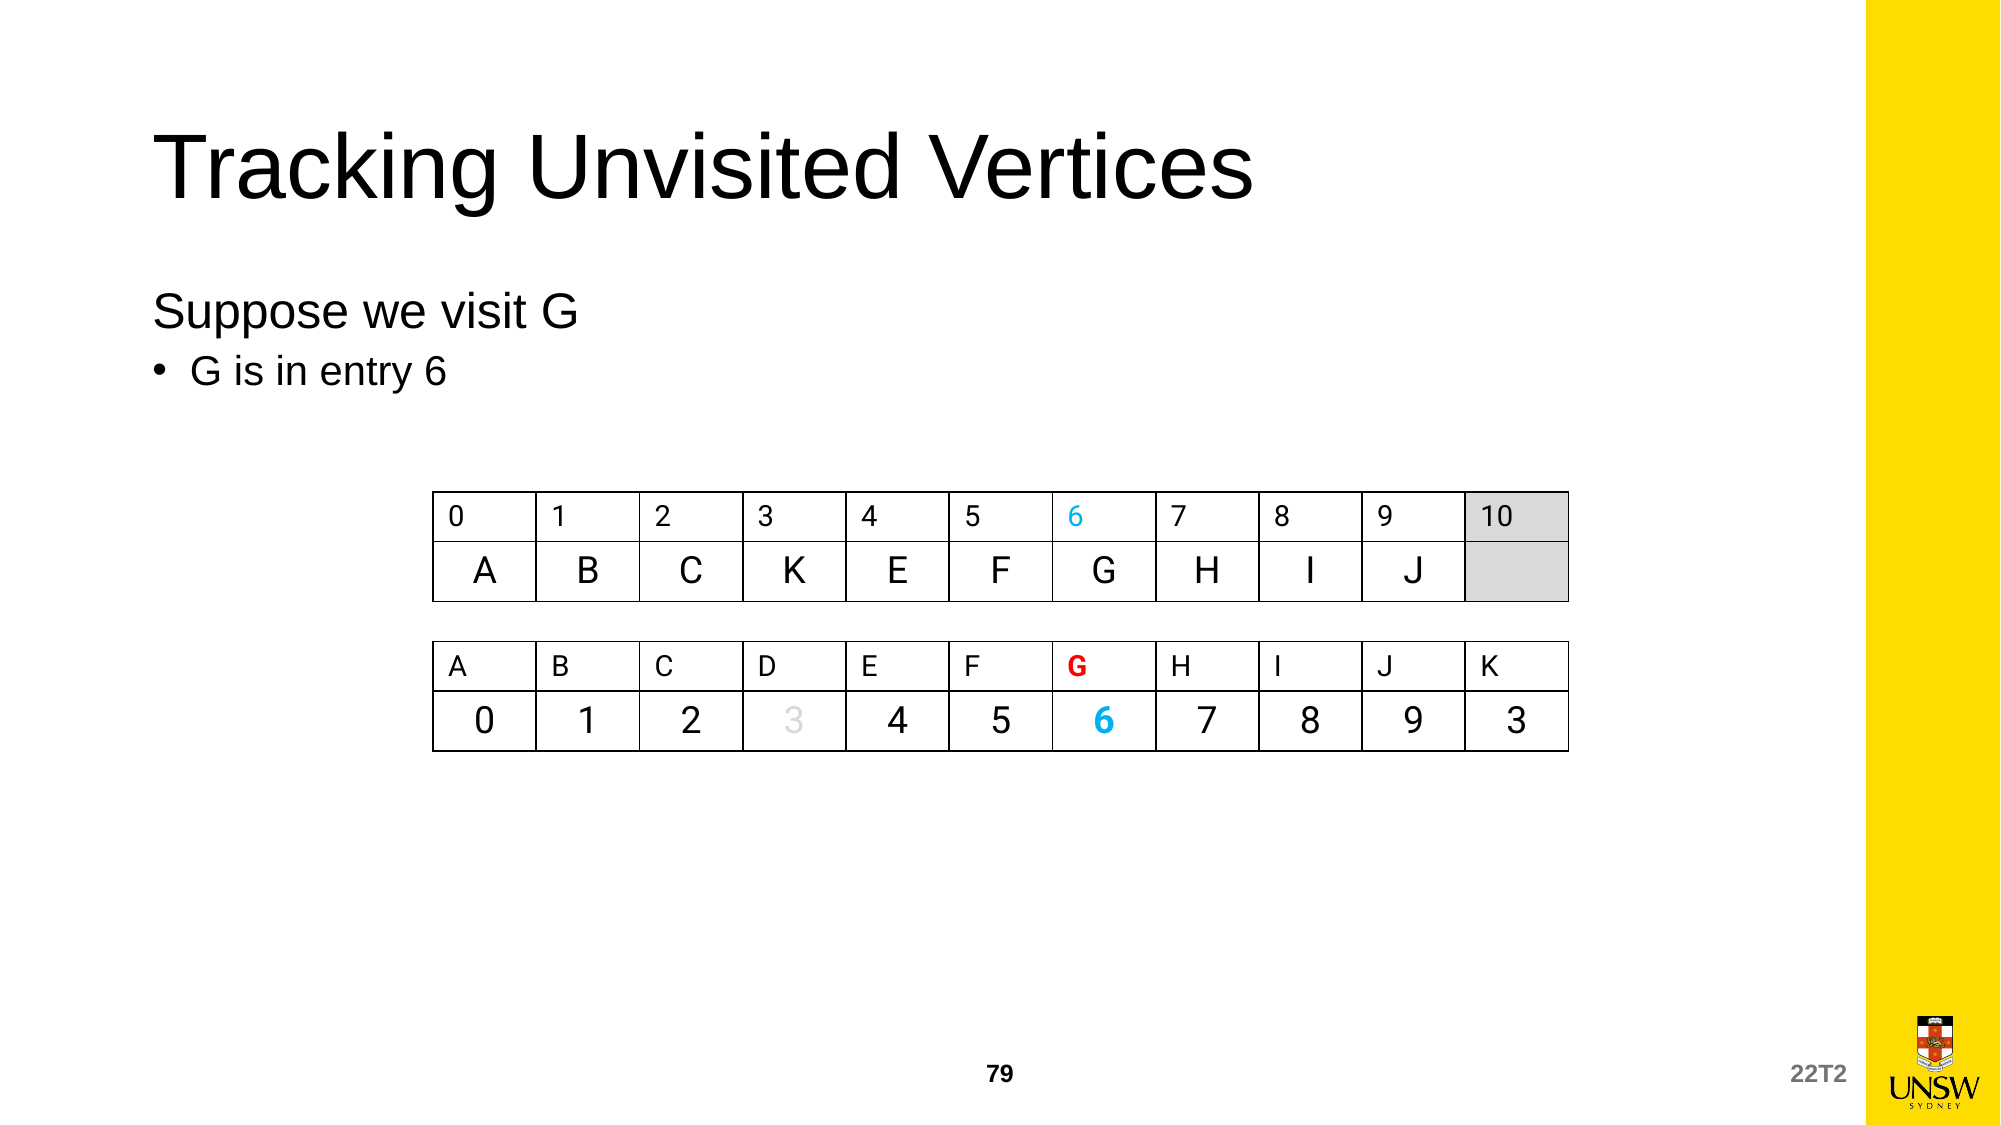

# Tracking Unvisited Vertices
Suppose we visit G
G is in entry 6
| 0 | 1 | 2 | 3 | 4 | 5 | 6 | 7 | 8 | 9 | 10 |
| --- | --- | --- | --- | --- | --- | --- | --- | --- | --- | --- |
| A | B | C | K | E | F | G | H | I | J |  |
| A | B | C | D | E | F | G | H | I | J | K |
| --- | --- | --- | --- | --- | --- | --- | --- | --- | --- | --- |
| 0 | 1 | 2 | 3 | 4 | 5 | 6 | 7 | 8 | 9 | 3 |
79
22T2